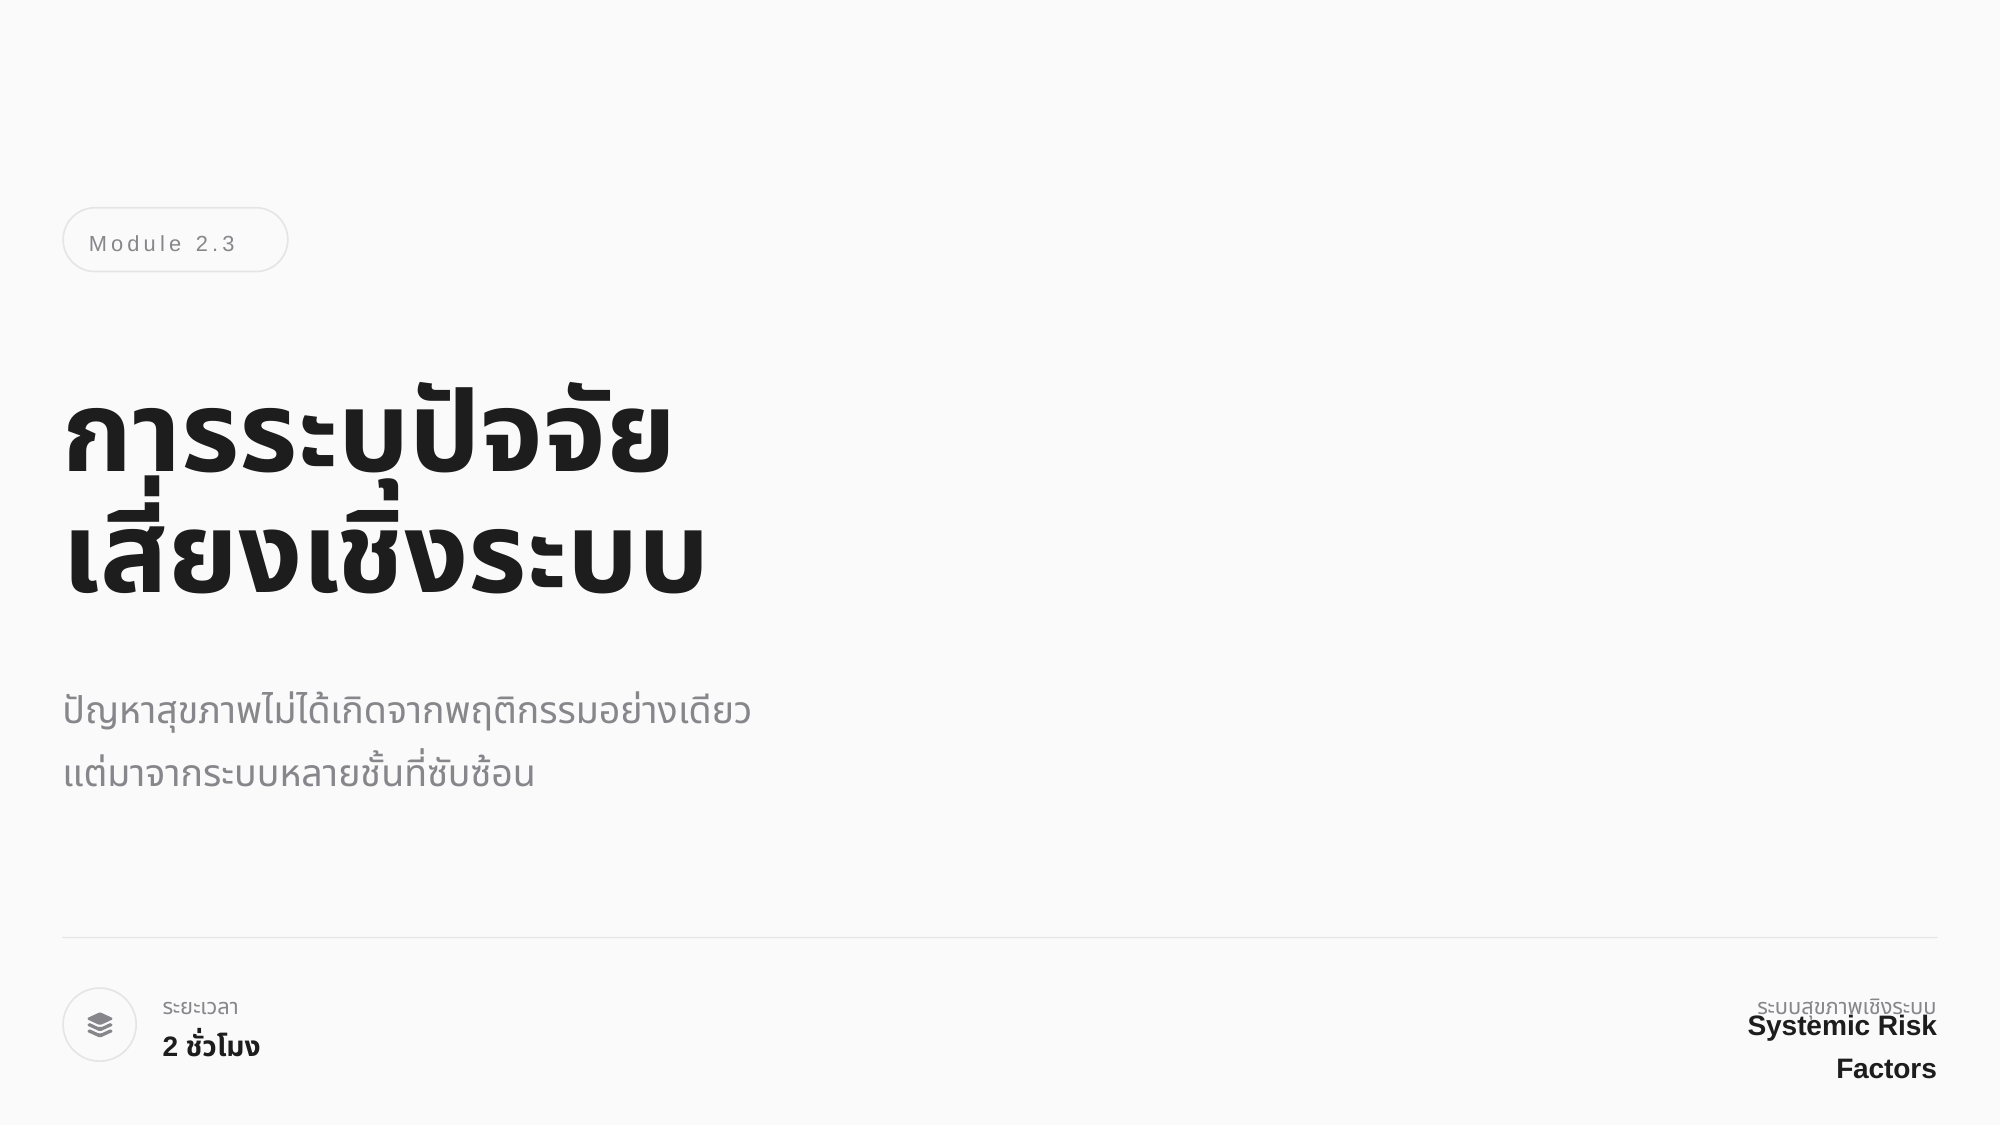

Module 2.3
การระบุปัจจัย
เสี่ยงเชิงระบบ
ปัญหาสุขภาพไม่ได้เกิดจากพฤติกรรมอย่างเดียว
แต่มาจากระบบหลายชั้นที่ซับซ้อน

ระยะเวลา
ระบบสุขภาพเชิงระบบ

2 ชั่วโมง
Systemic Risk Factors